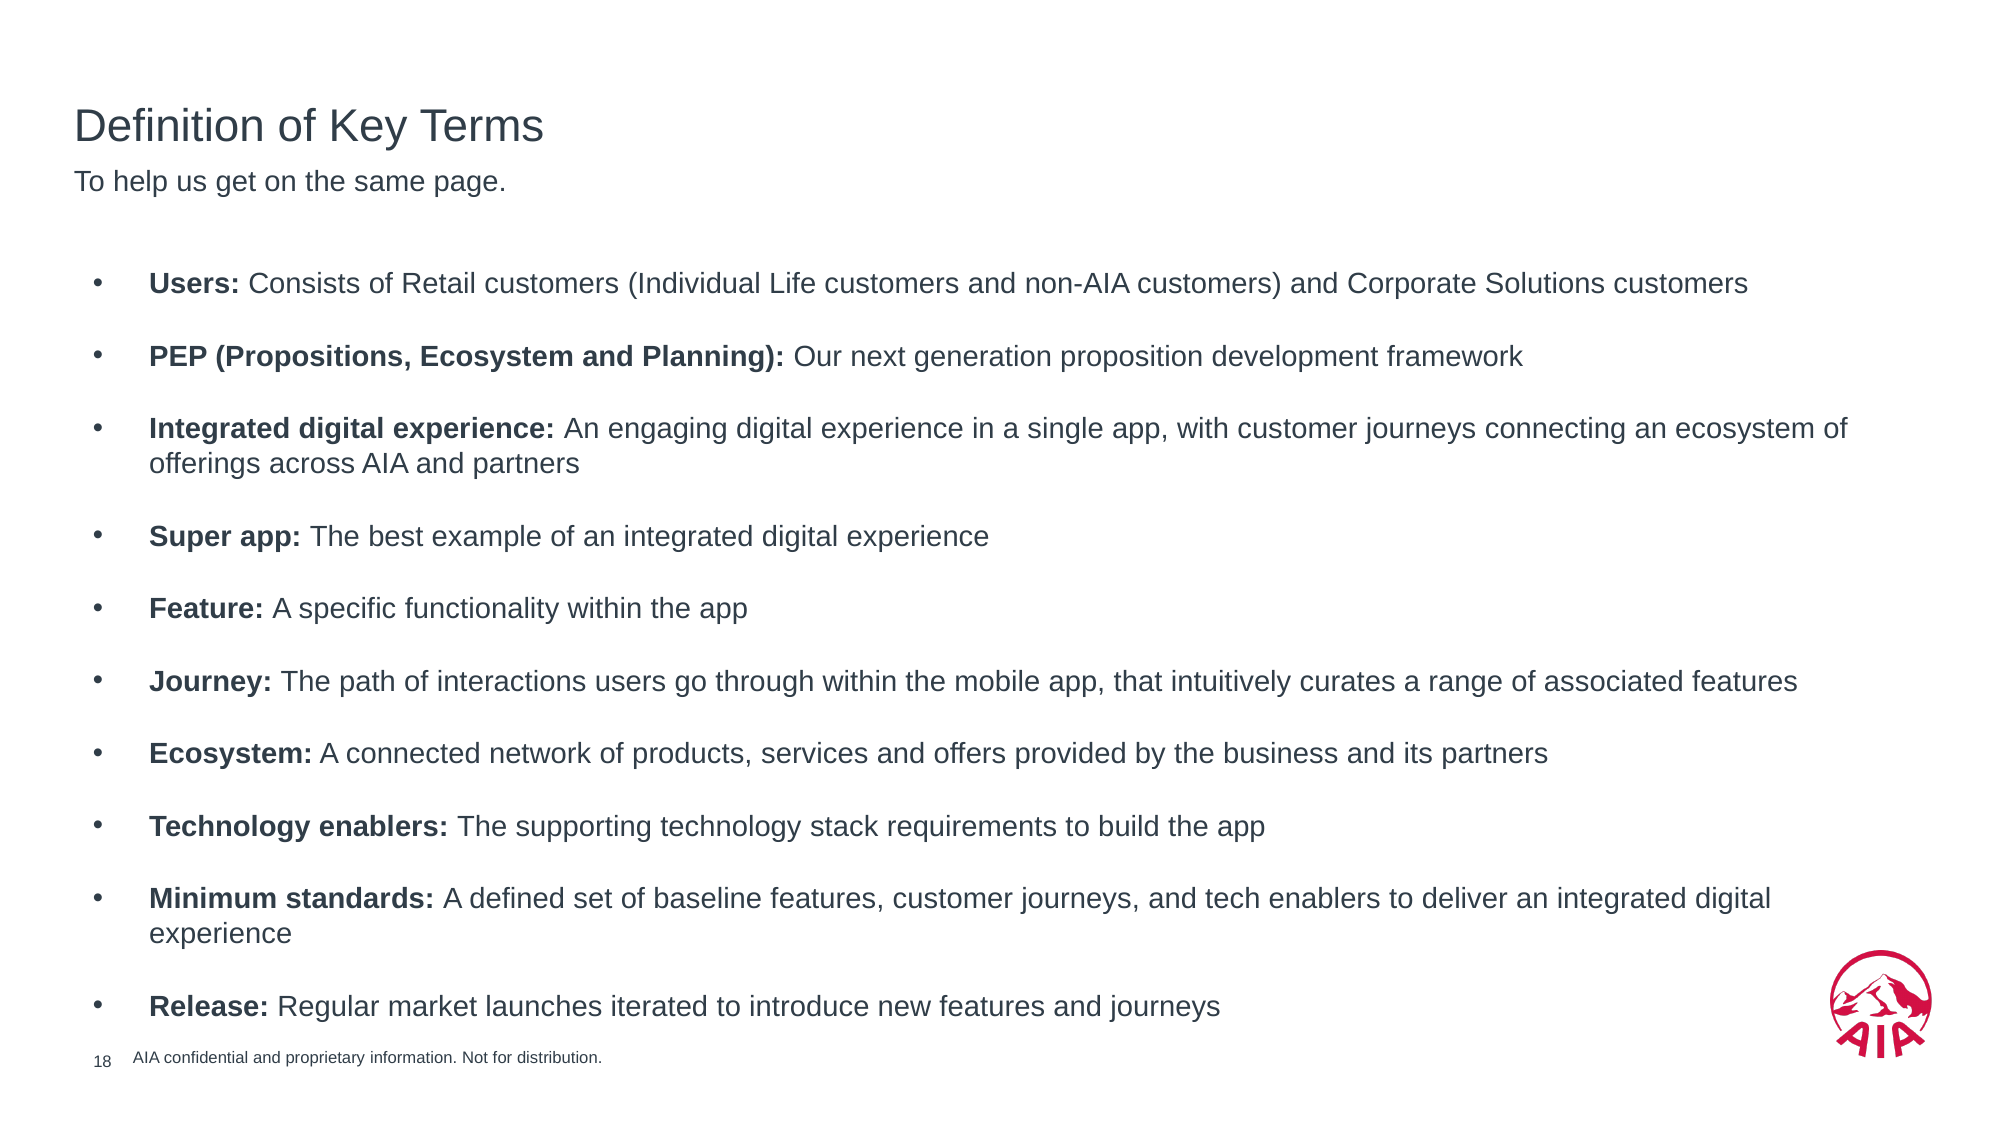

# Definition of Key Terms
To help us get on the same page.
Users: Consists of Retail customers (Individual Life customers and non-AIA customers) and Corporate Solutions customers
PEP (Propositions, Ecosystem and Planning): Our next generation proposition development framework
Integrated digital experience: An engaging digital experience in a single app, with customer journeys connecting an ecosystem of offerings across AIA and partners
Super app: The best example of an integrated digital experience
Feature: A specific functionality within the app
Journey: The path of interactions users go through within the mobile app, that intuitively curates a range of associated features
Ecosystem: A connected network of products, services and offers provided by the business and its partners
Technology enablers: The supporting technology stack requirements to build the app
Minimum standards: A defined set of baseline features, customer journeys, and tech enablers to deliver an integrated digital experience
Release: Regular market launches iterated to introduce new features and journeys
18